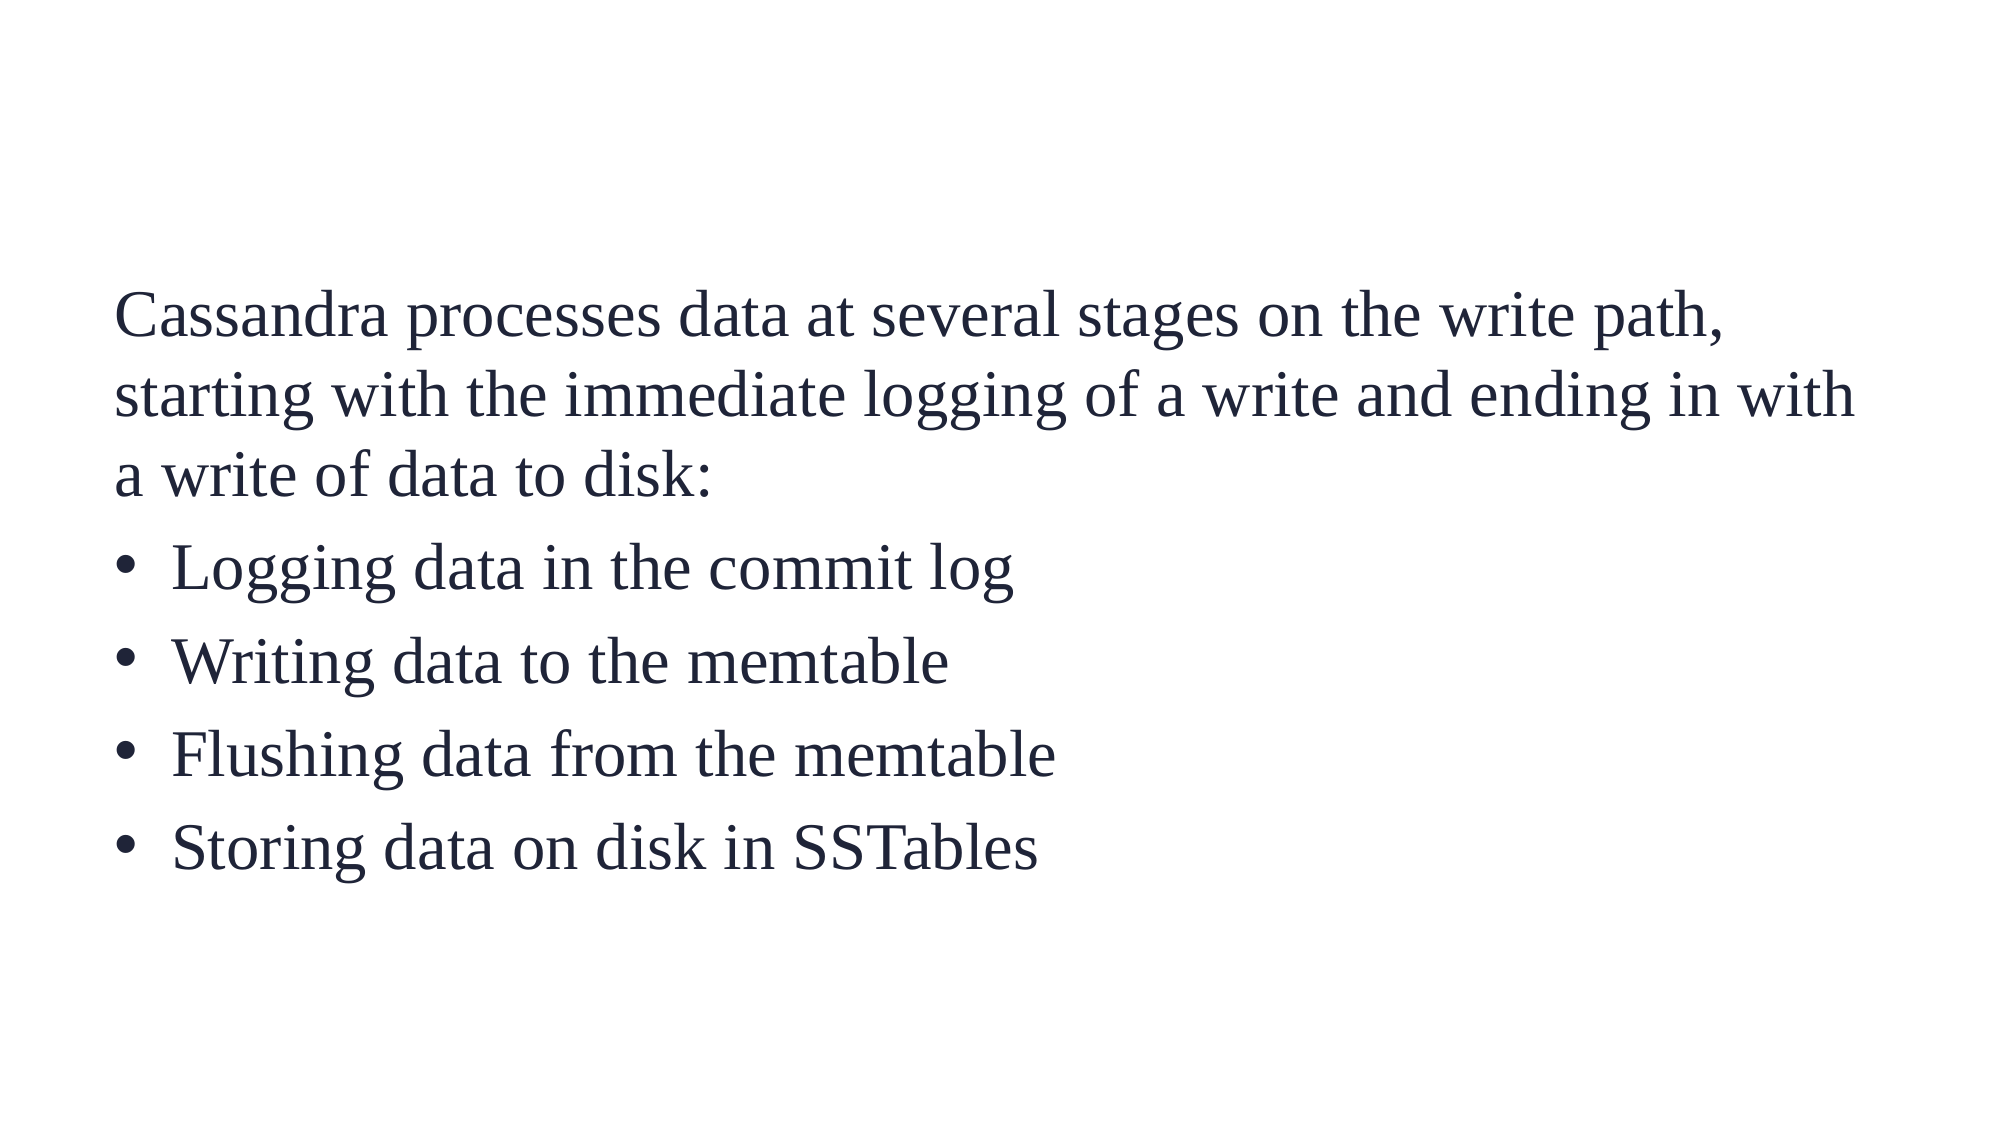

Cassandra processes data at several stages on the write path, starting with the immediate logging of a write and ending in with a write of data to disk:
Logging data in the commit log
Writing data to the memtable
Flushing data from the memtable
Storing data on disk in SSTables

21